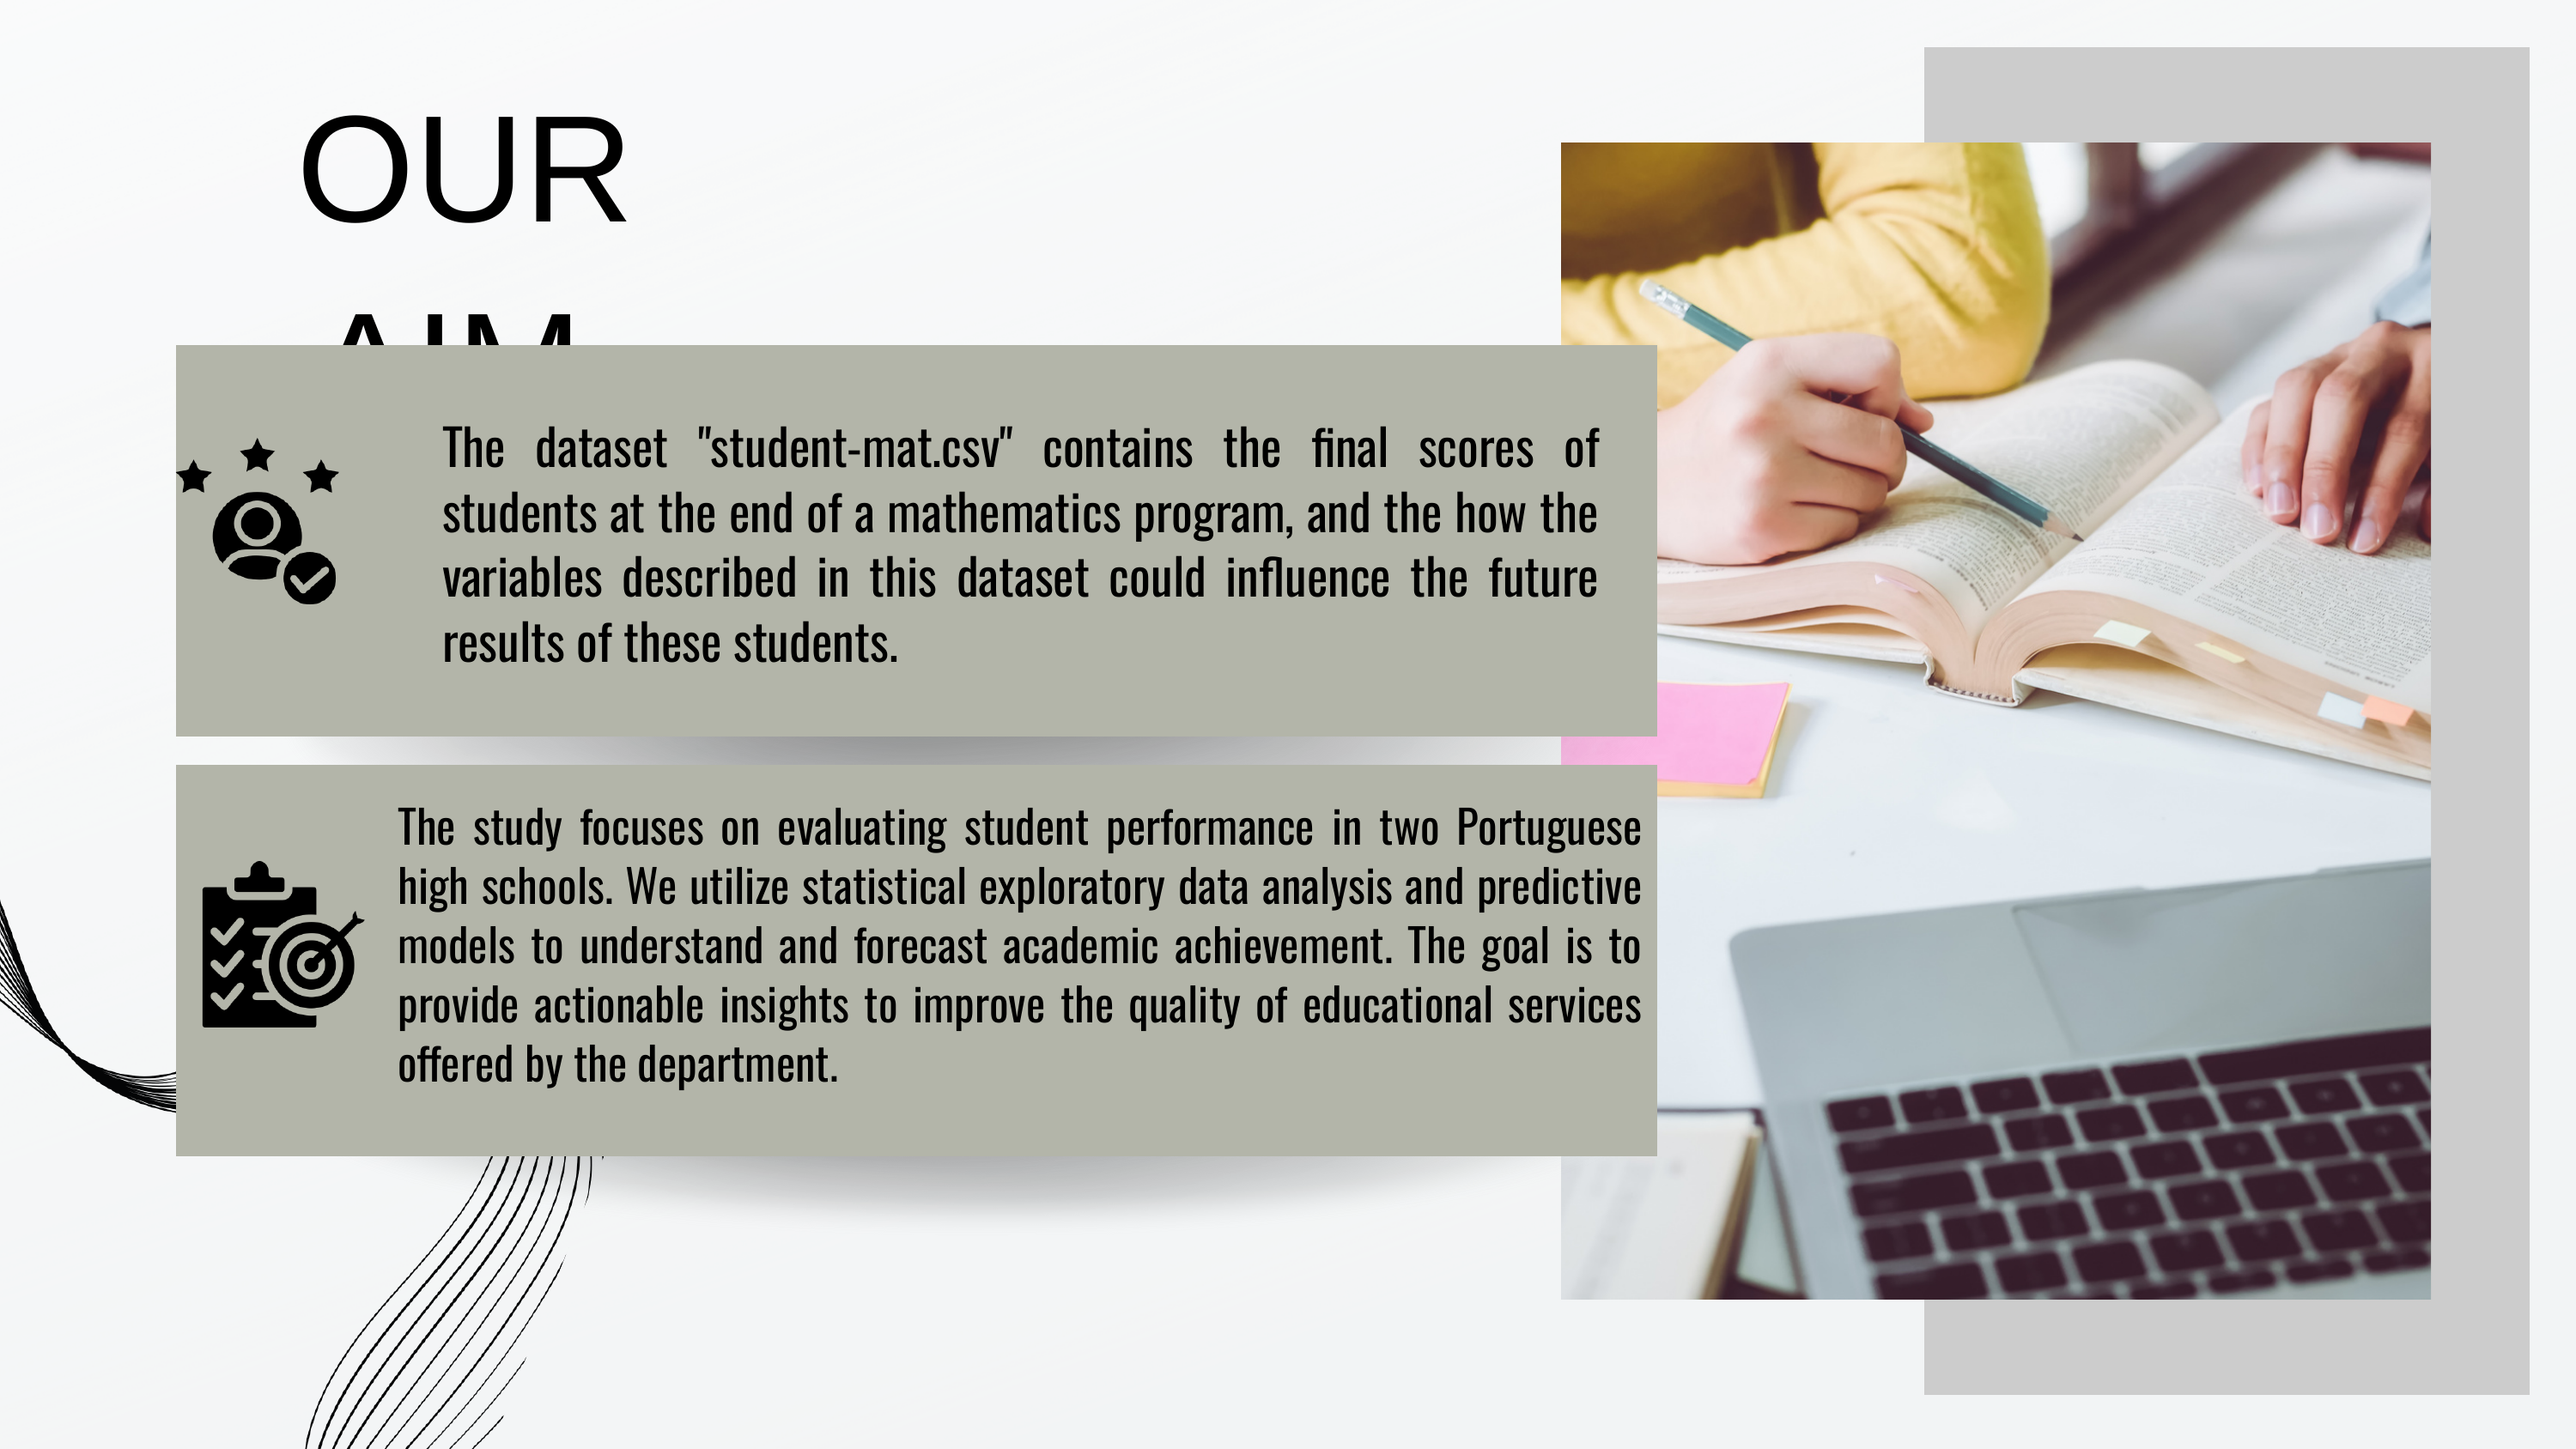

OUR AIM

The dataset "student-mat.csv" contains the final scores of students at the end of a mathematics program, and the how the variables described in this dataset could influence the future results of these students.

The study focuses on evaluating student performance in two Portuguese high schools. We utilize statistical exploratory data analysis and predictive models to understand and forecast academic achievement. The goal is to provide actionable insights to improve the quality of educational services offered by the department.